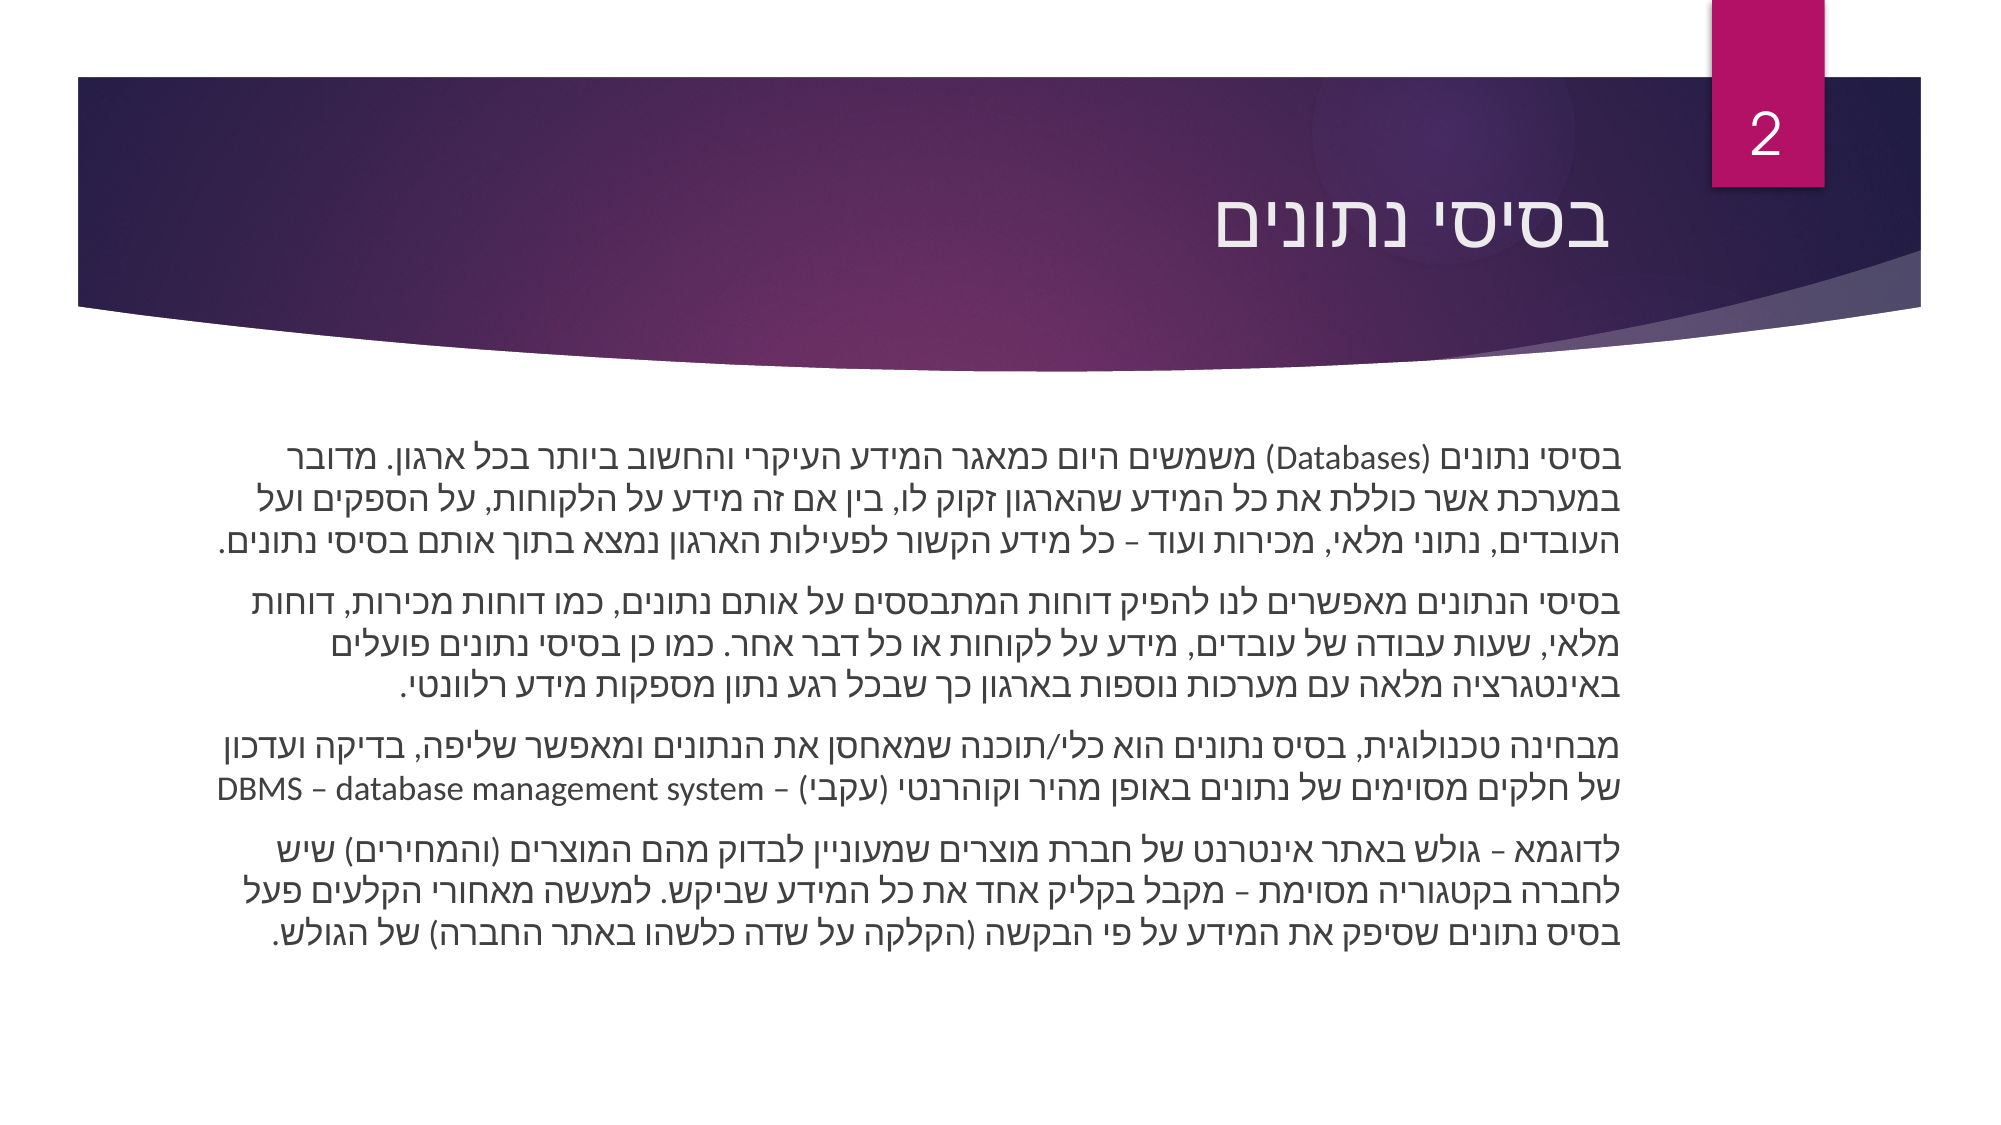

2
# בסיסי נתונים
בסיסי נתונים (Databases) משמשים היום כמאגר המידע העיקרי והחשוב ביותר בכל ארגון. מדובר במערכת אשר כוללת את כל המידע שהארגון זקוק לו, בין אם זה מידע על הלקוחות, על הספקים ועל העובדים, נתוני מלאי, מכירות ועוד – כל מידע הקשור לפעילות הארגון נמצא בתוך אותם בסיסי נתונים.
בסיסי הנתונים מאפשרים לנו להפיק דוחות המתבססים על אותם נתונים, כמו דוחות מכירות, דוחות מלאי, שעות עבודה של עובדים, מידע על לקוחות או כל דבר אחר. כמו כן בסיסי נתונים פועלים באינטגרציה מלאה עם מערכות נוספות בארגון כך שבכל רגע נתון מספקות מידע רלוונטי.
מבחינה טכנולוגית, בסיס נתונים הוא כלי/תוכנה שמאחסן את הנתונים ומאפשר שליפה, בדיקה ועדכון של חלקים מסוימים של נתונים באופן מהיר וקוהרנטי (עקבי) – DBMS – database management system
לדוגמא – גולש באתר אינטרנט של חברת מוצרים שמעוניין לבדוק מהם המוצרים (והמחירים) שיש לחברה בקטגוריה מסוימת – מקבל בקליק אחד את כל המידע שביקש. למעשה מאחורי הקלעים פעל בסיס נתונים שסיפק את המידע על פי הבקשה (הקלקה על שדה כלשהו באתר החברה) של הגולש.